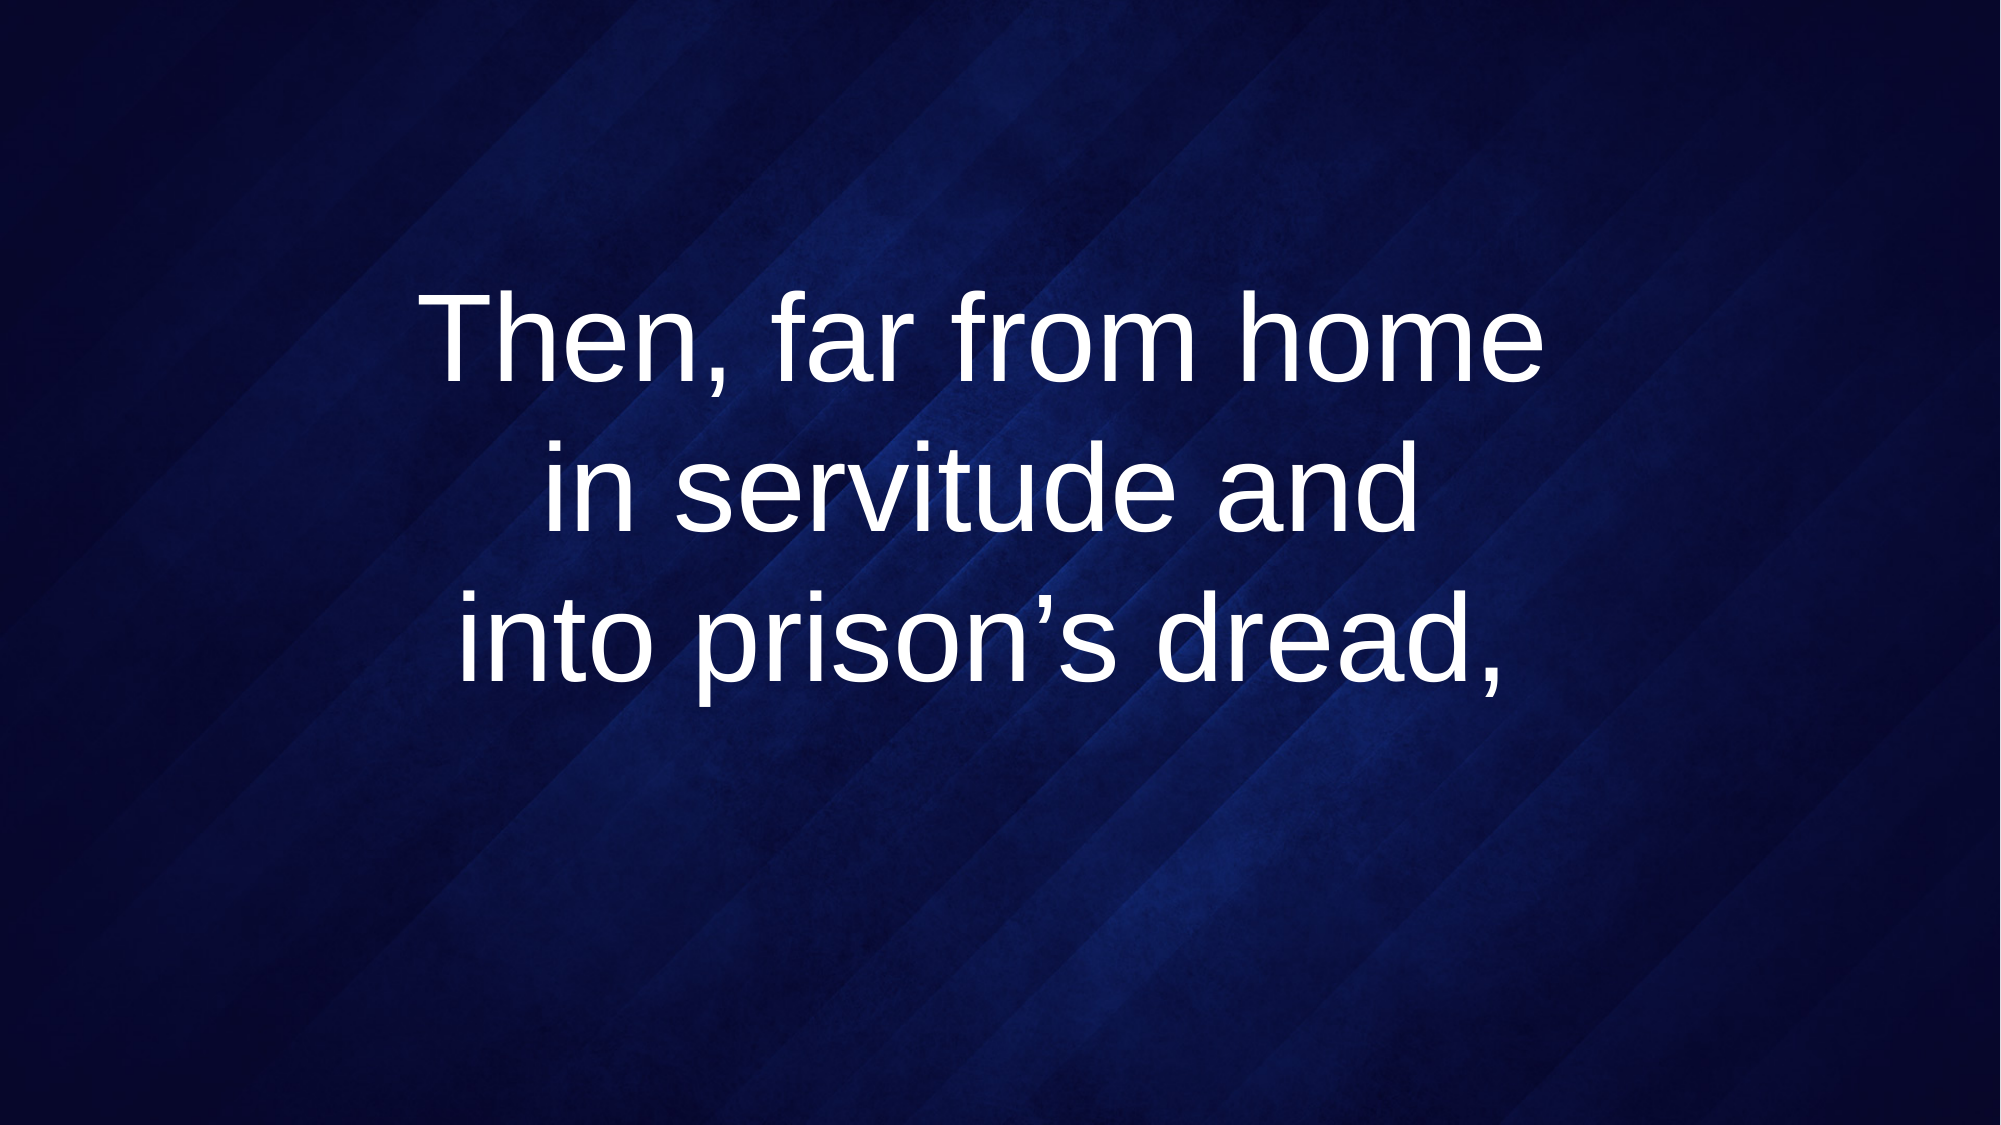

# Then, far from home in servitude and into prison’s dread,